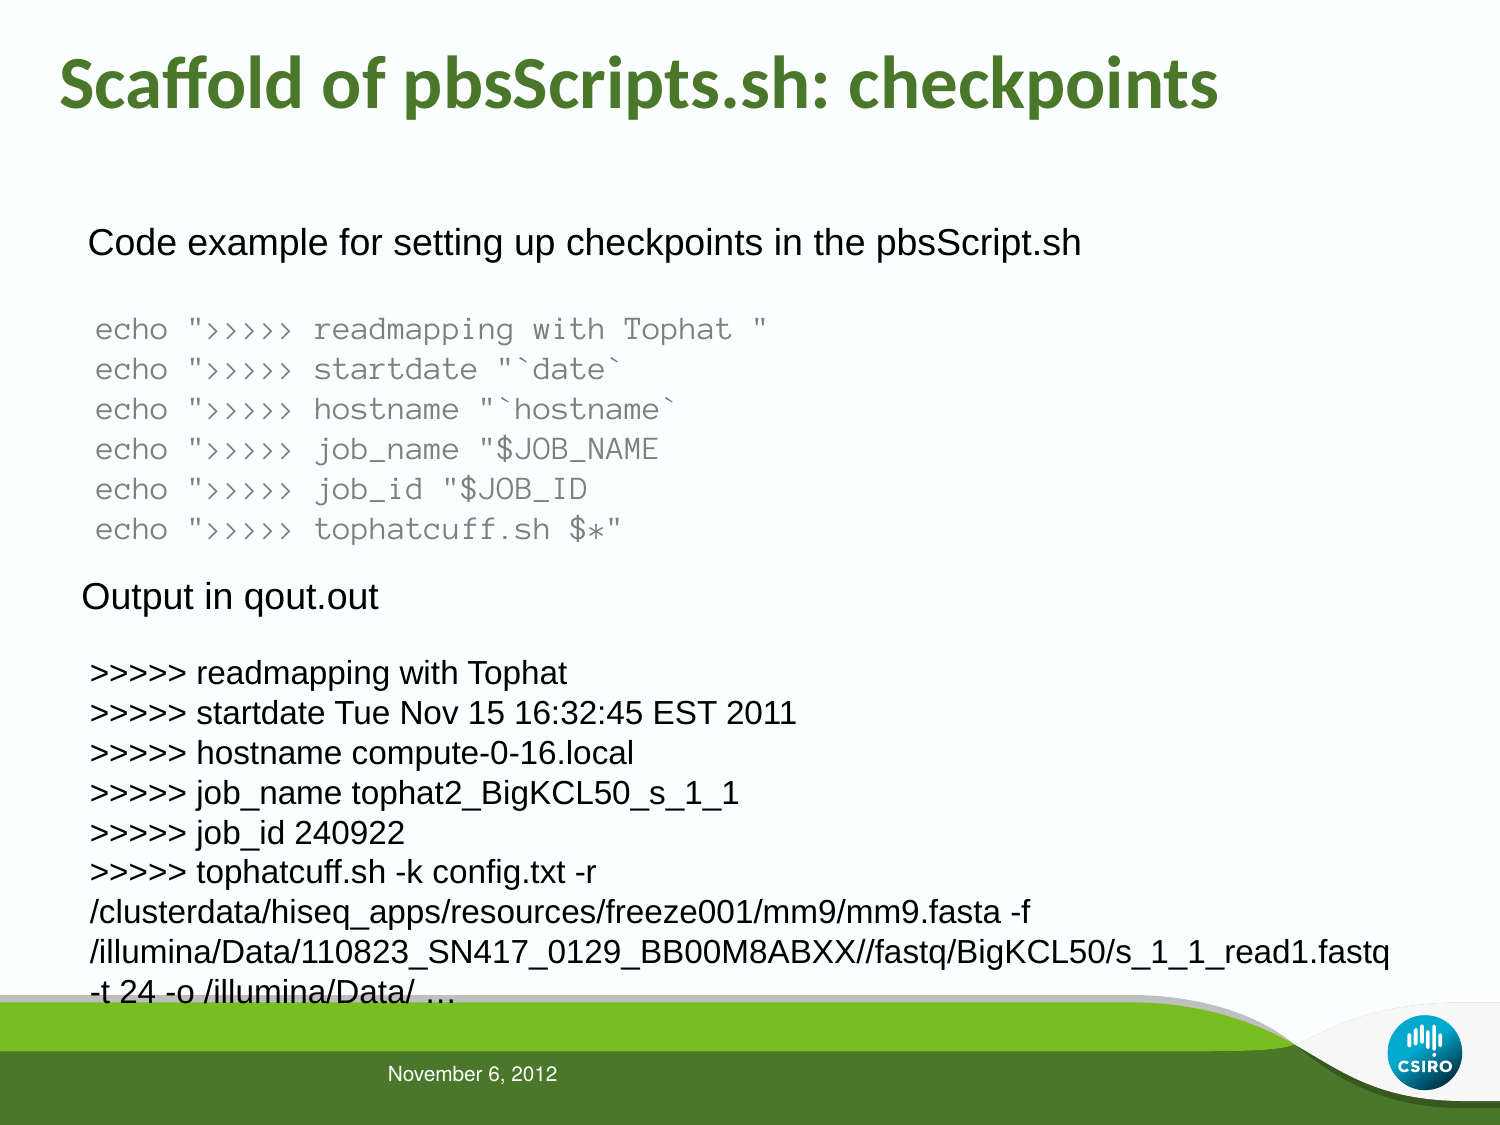

qsub -b y -j y [PBSOPTIONS] pbsScript.sh -k HISEQINF [PARAMETERS]
# Scaffold of pbsScripts.sh: checkpoints
Code example for setting up checkpoints in the pbsScript.sh
echo ">>>>> readmapping with Tophat "
echo ">>>>> startdate "`date`
echo ">>>>> hostname "`hostname`
echo ">>>>> job_name "$JOB_NAME
echo ">>>>> job_id "$JOB_ID
echo ">>>>> tophatcuff.sh $*"
Output in qout.out
>>>>> readmapping with Tophat
>>>>> startdate Tue Nov 15 16:32:45 EST 2011
>>>>> hostname compute-0-16.local
>>>>> job_name tophat2_BigKCL50_s_1_1
>>>>> job_id 240922
>>>>> tophatcuff.sh -k config.txt -r /clusterdata/hiseq_apps/resources/freeze001/mm9/mm9.fasta -f /illumina/Data/110823_SN417_0129_BB00M8ABXX//fastq/BigKCL50/s_1_1_read1.fastq -t 24 -o /illumina/Data/ …
November 6, 2012